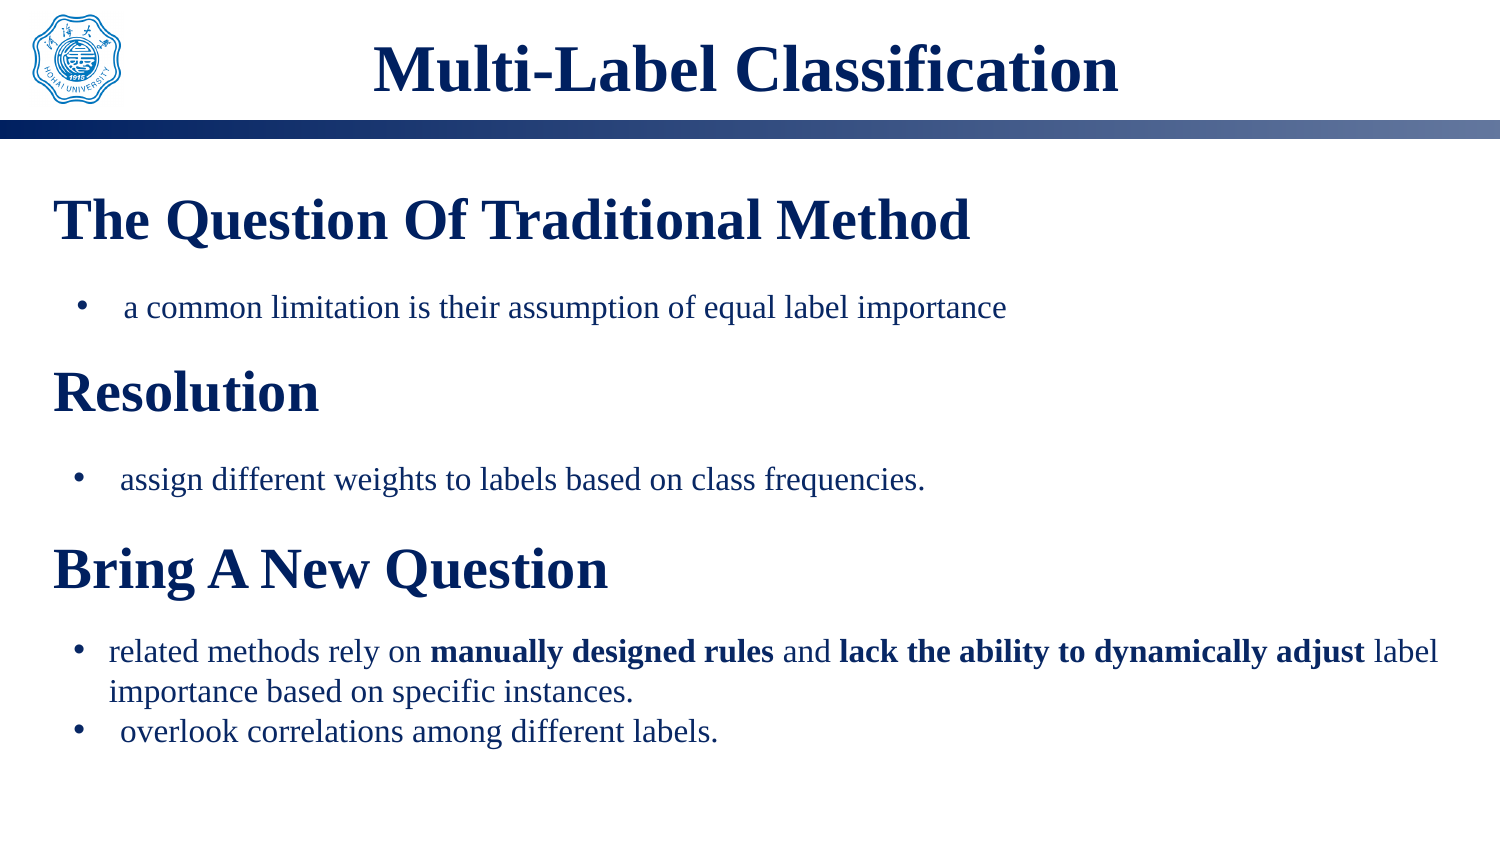

# Multi-Label Classification
The Question Of Traditional Method
a common limitation is their assumption of equal label importance
Resolution
assign different weights to labels based on class frequencies.
Bring A New Question
related methods rely on manually designed rules and lack the ability to dynamically adjust label importance based on specific instances.
overlook correlations among different labels.